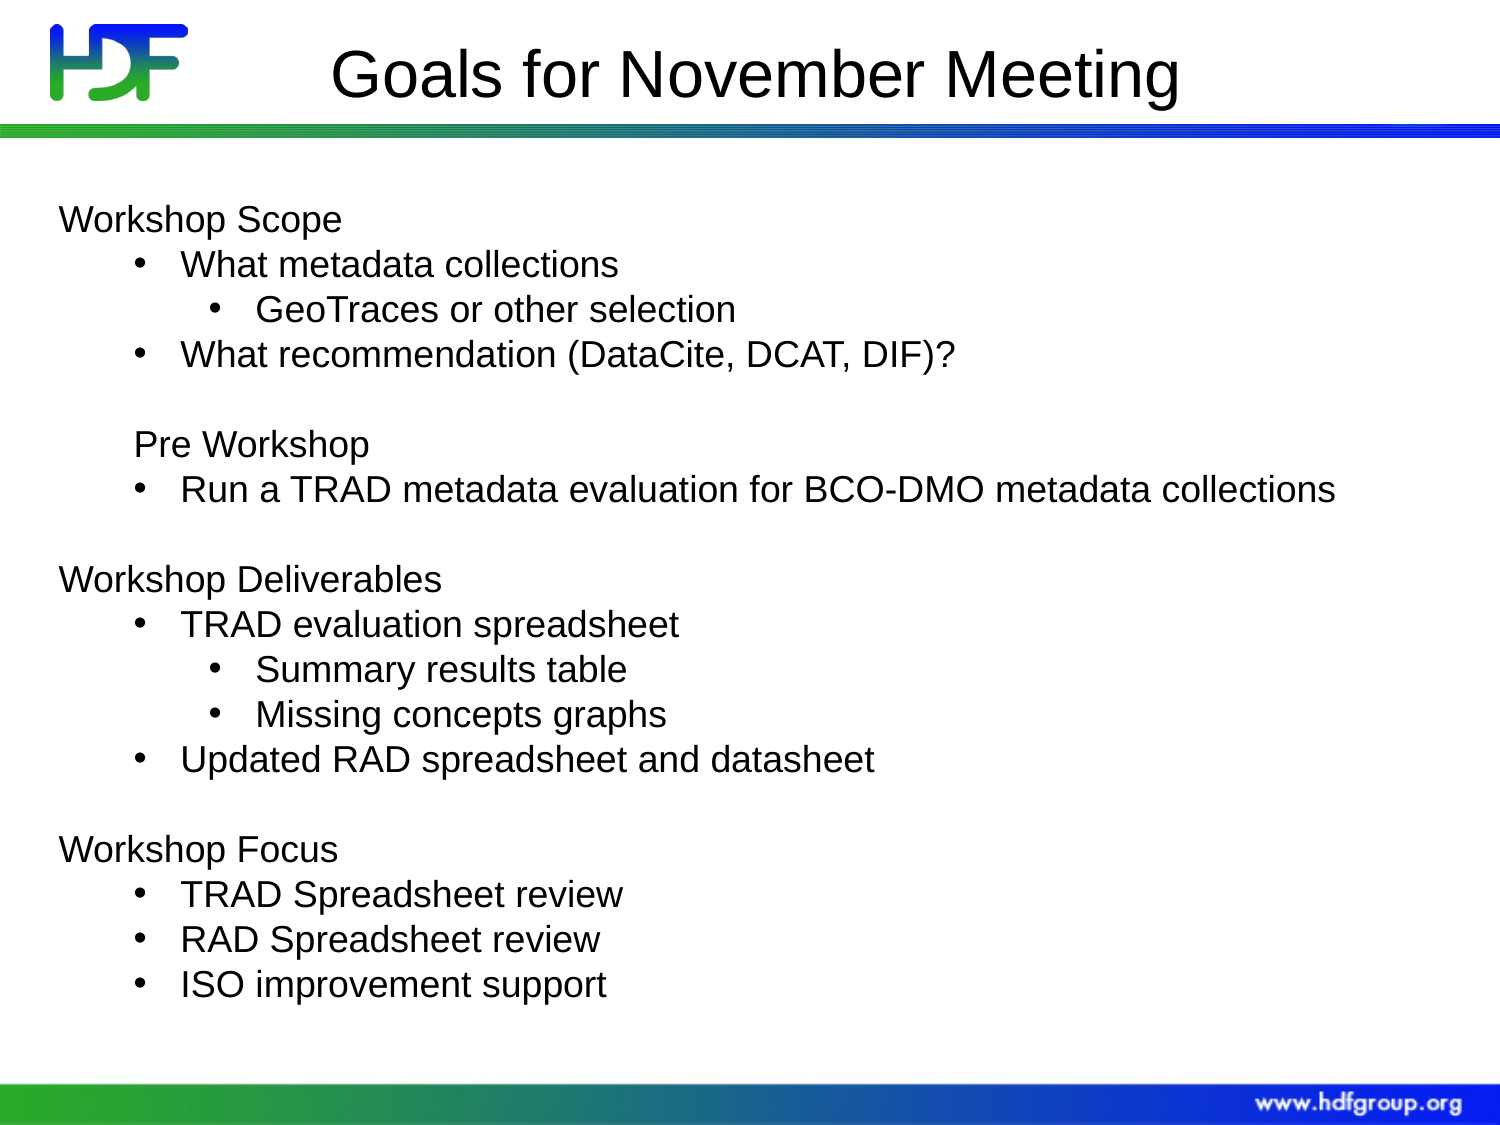

# Goals for November Meeting
Workshop Scope
What metadata collections
GeoTraces or other selection
What recommendation (DataCite, DCAT, DIF)?

Pre Workshop
Run a TRAD metadata evaluation for BCO-DMO metadata collections

Workshop Deliverables
TRAD evaluation spreadsheet
Summary results table
Missing concepts graphs
Updated RAD spreadsheet and datasheet

Workshop Focus
TRAD Spreadsheet review
RAD Spreadsheet review
ISO improvement support